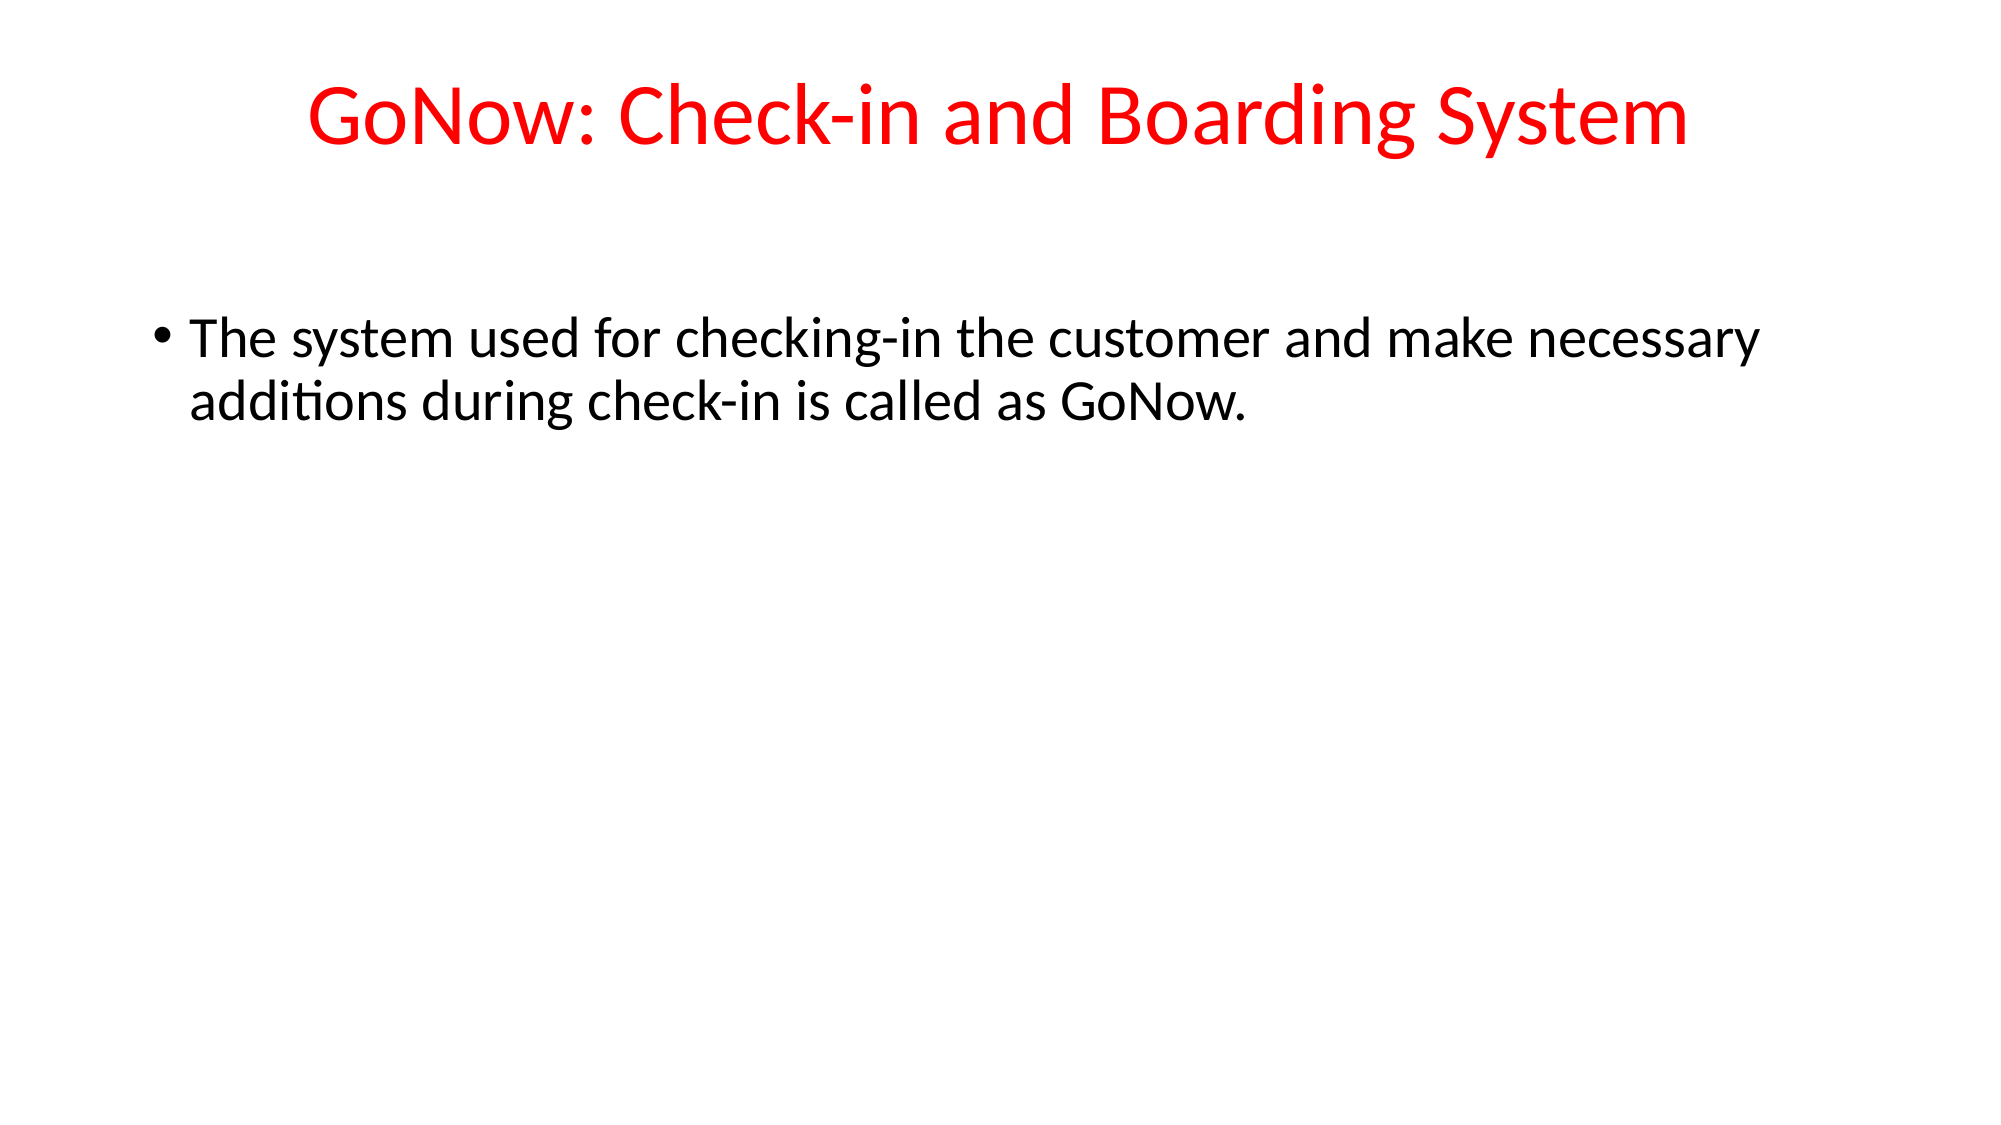

# GoNow: Check-in and Boarding System
The system used for checking-in the customer and make necessary additions during check-in is called as GoNow.